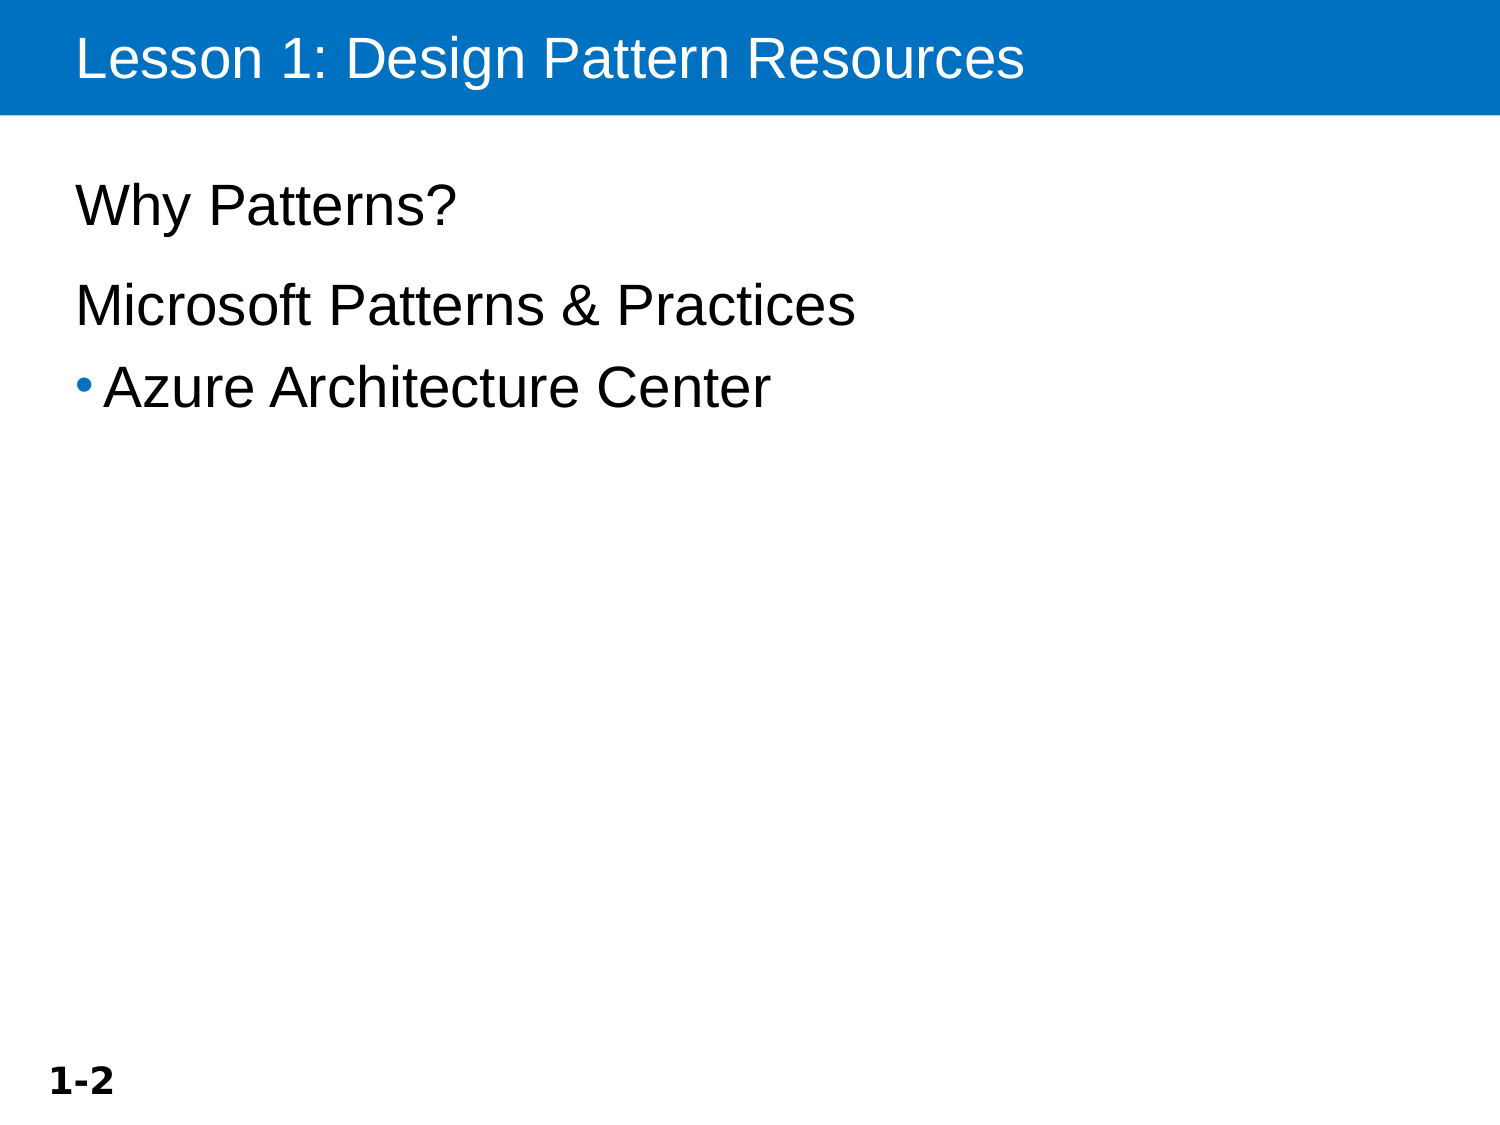

# Lesson 1: Design Pattern Resources
Why Patterns?
Microsoft Patterns & Practices
Azure Architecture Center
1-2